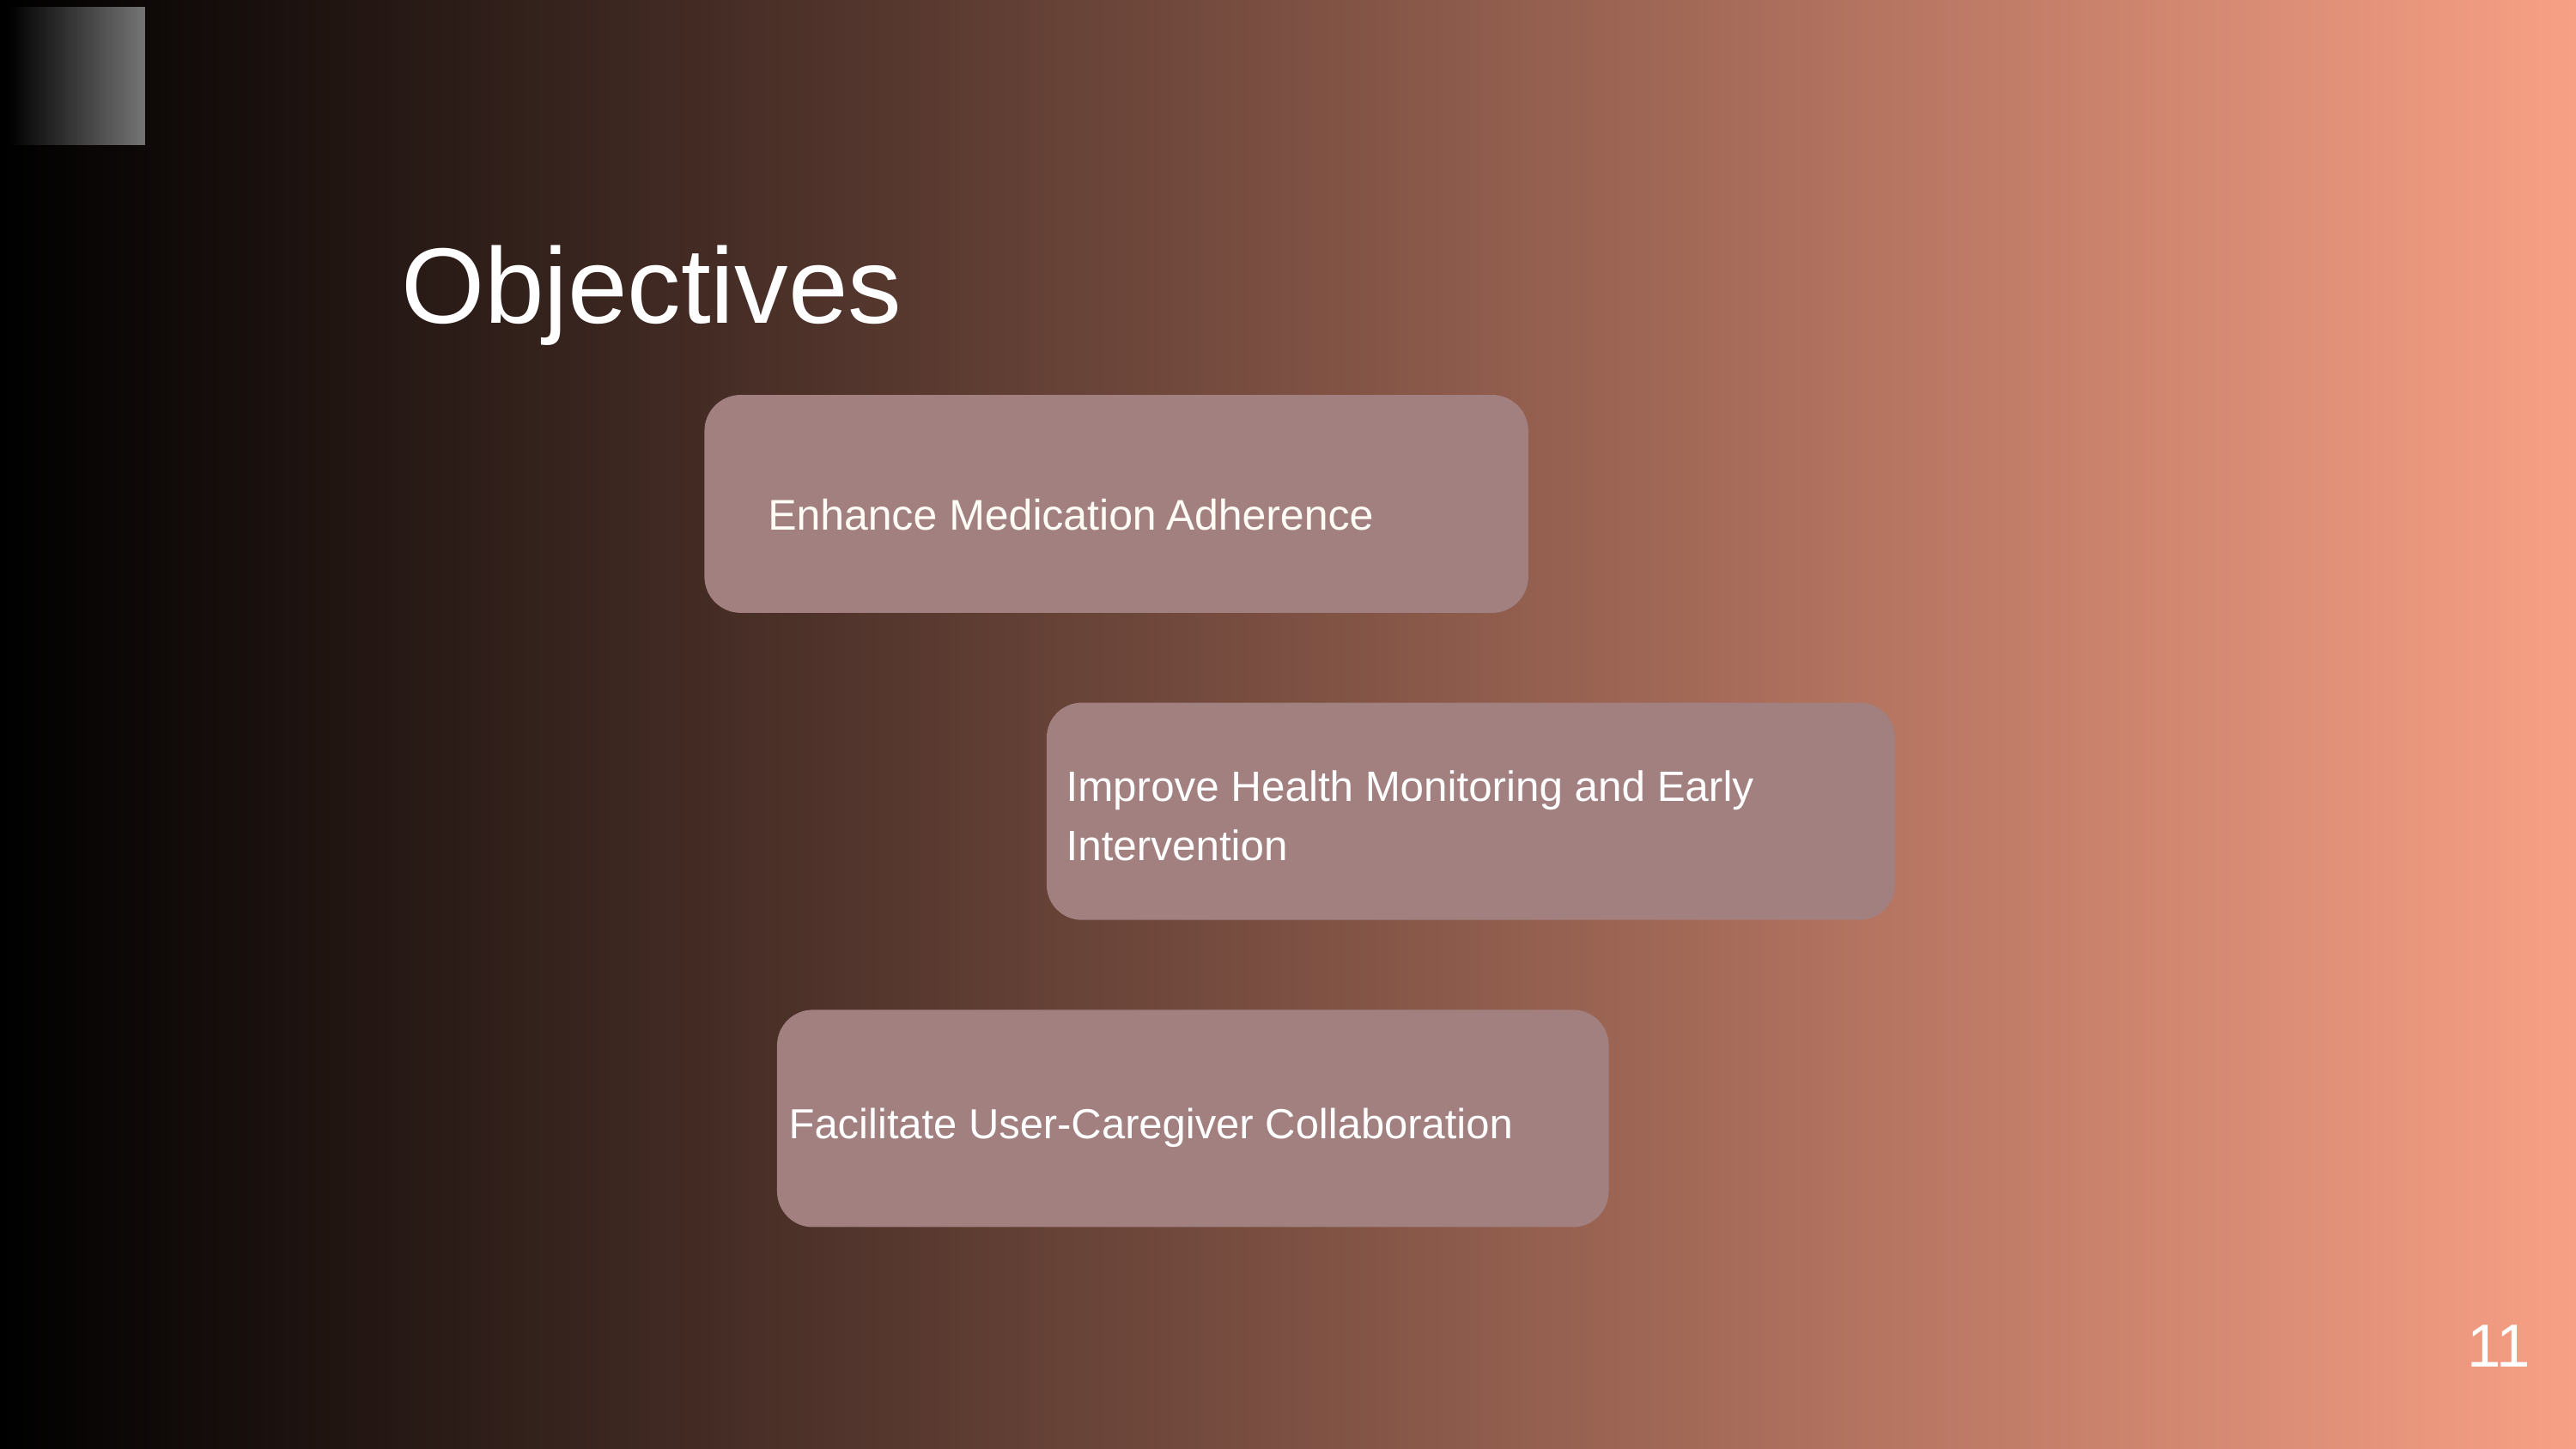

Objectives

Enhance Medication Adherence

Improve Health Monitoring and Early Intervention

 Facilitate User-Caregiver Collaboration
11